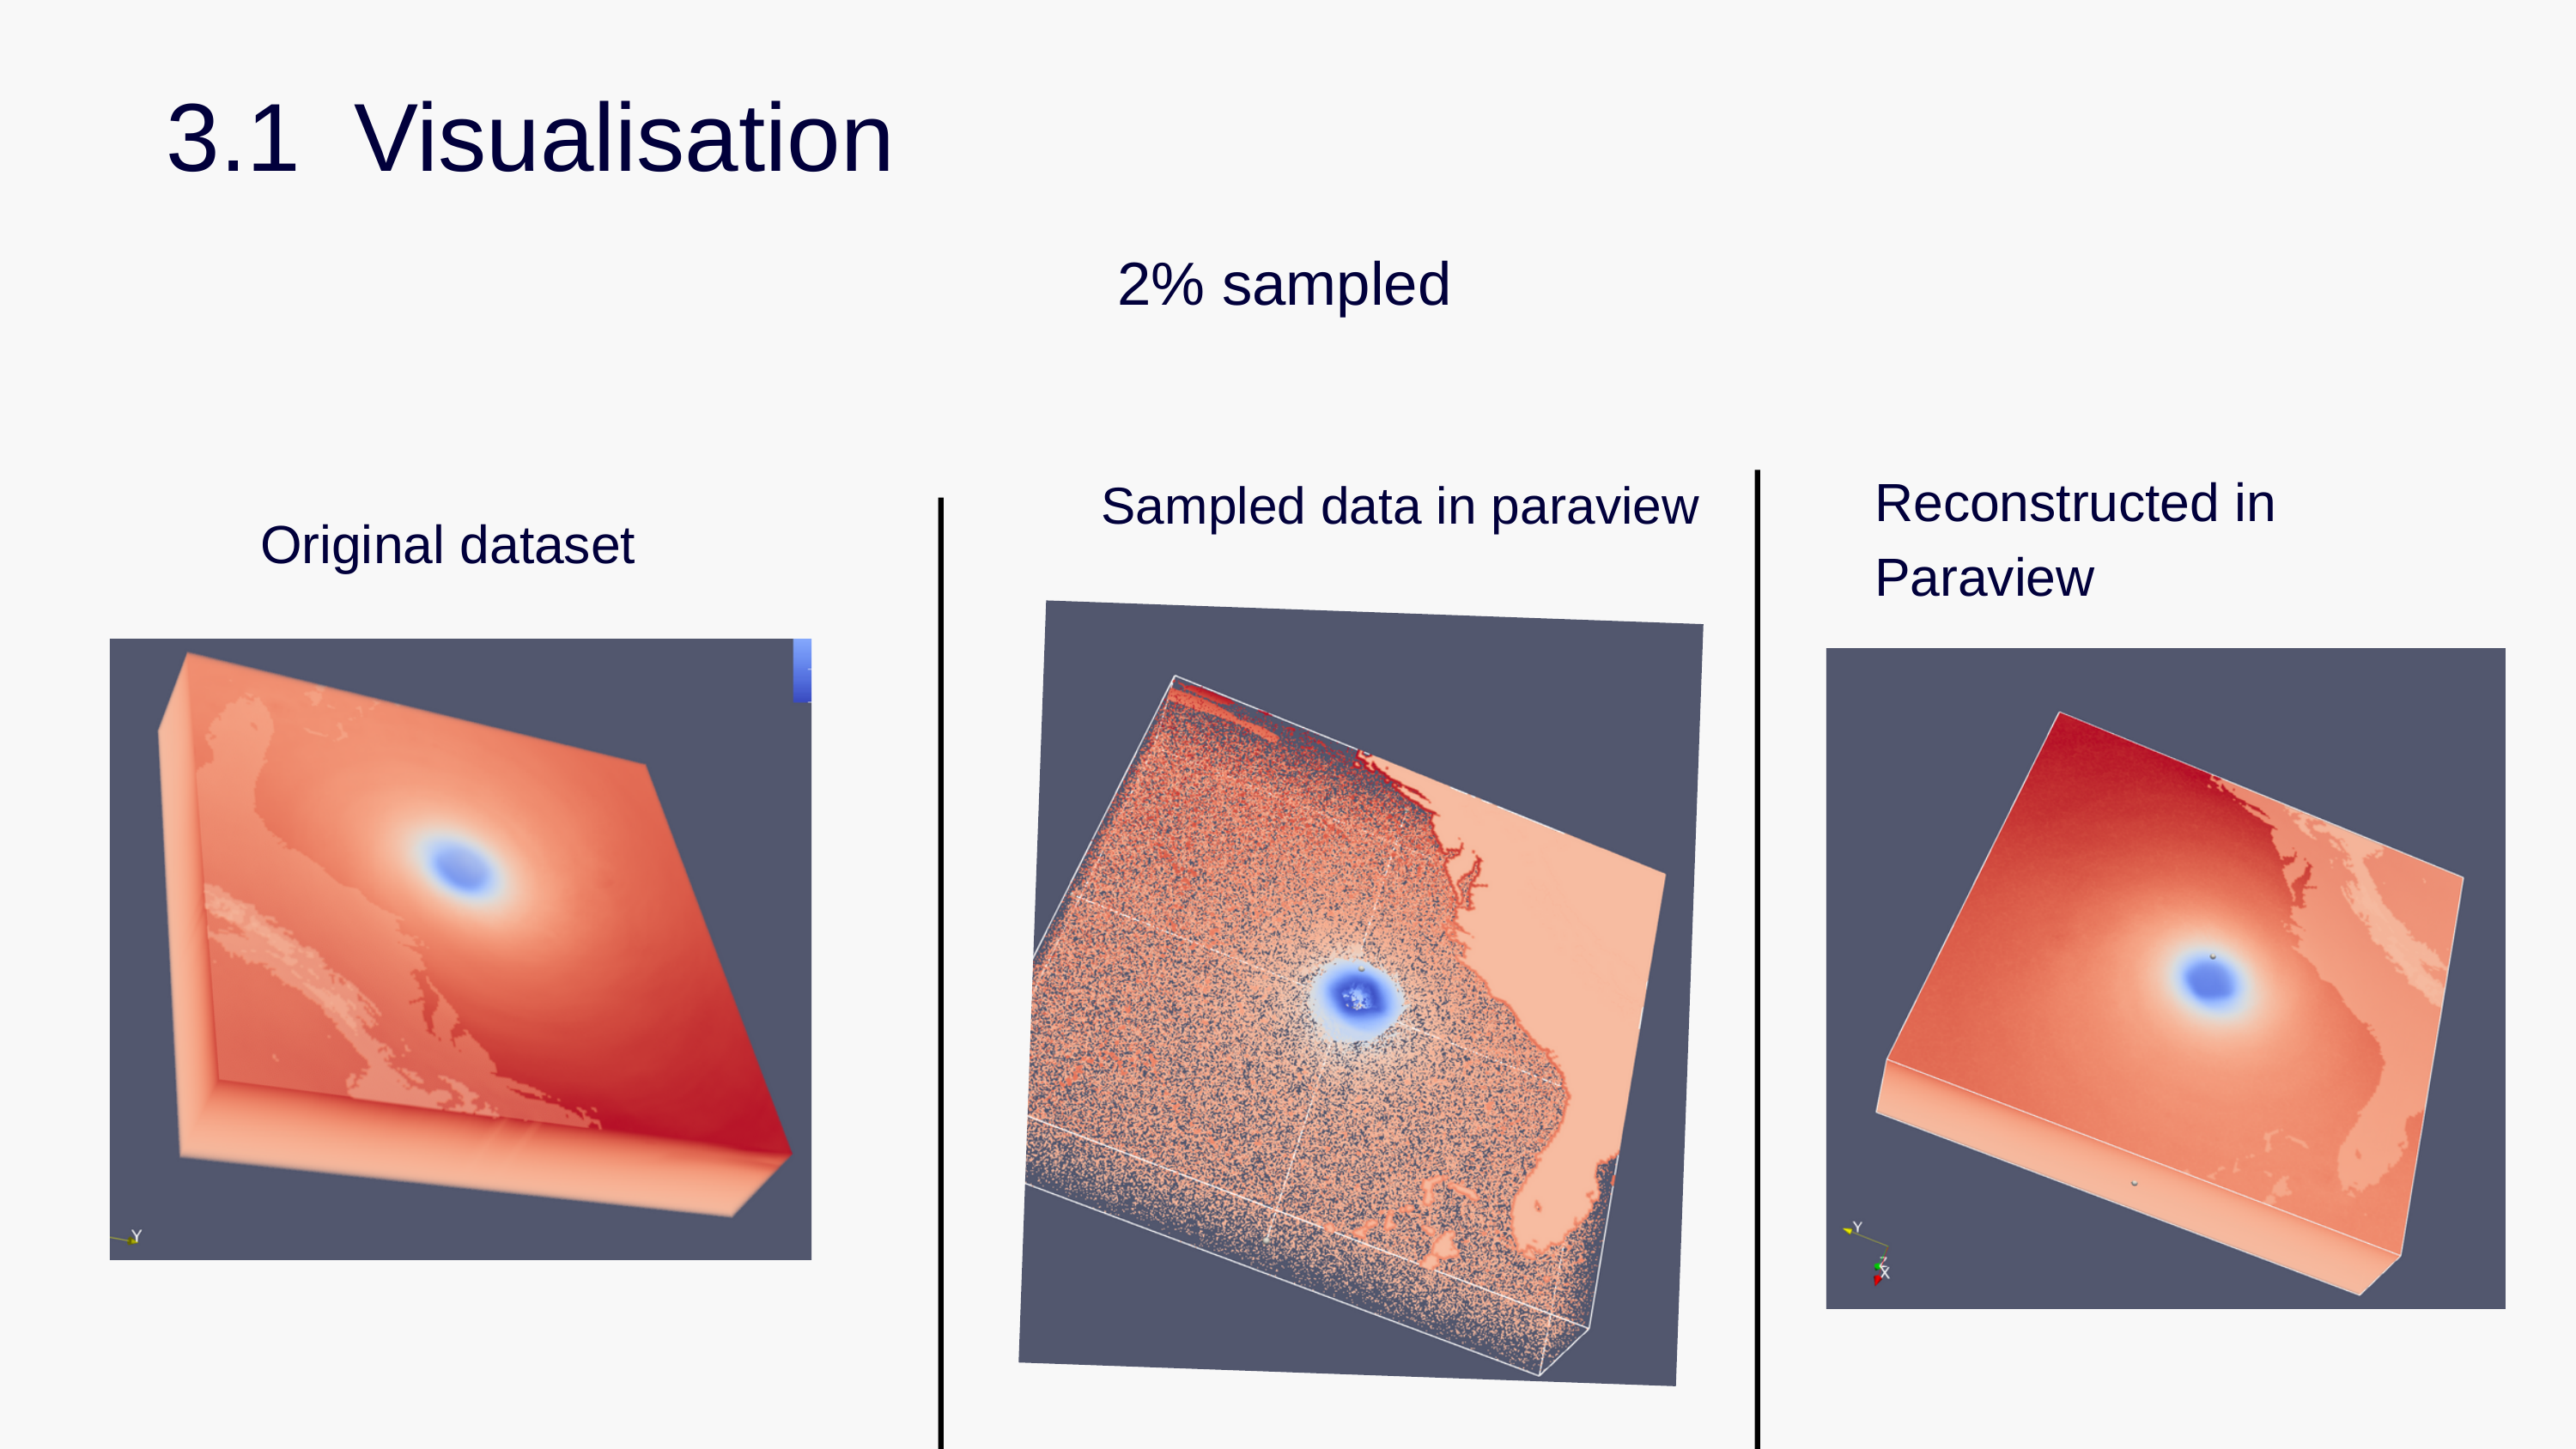

3.1  Visualisation
2% sampled
Reconstructed in Paraview
Sampled data in paraview

Original dataset